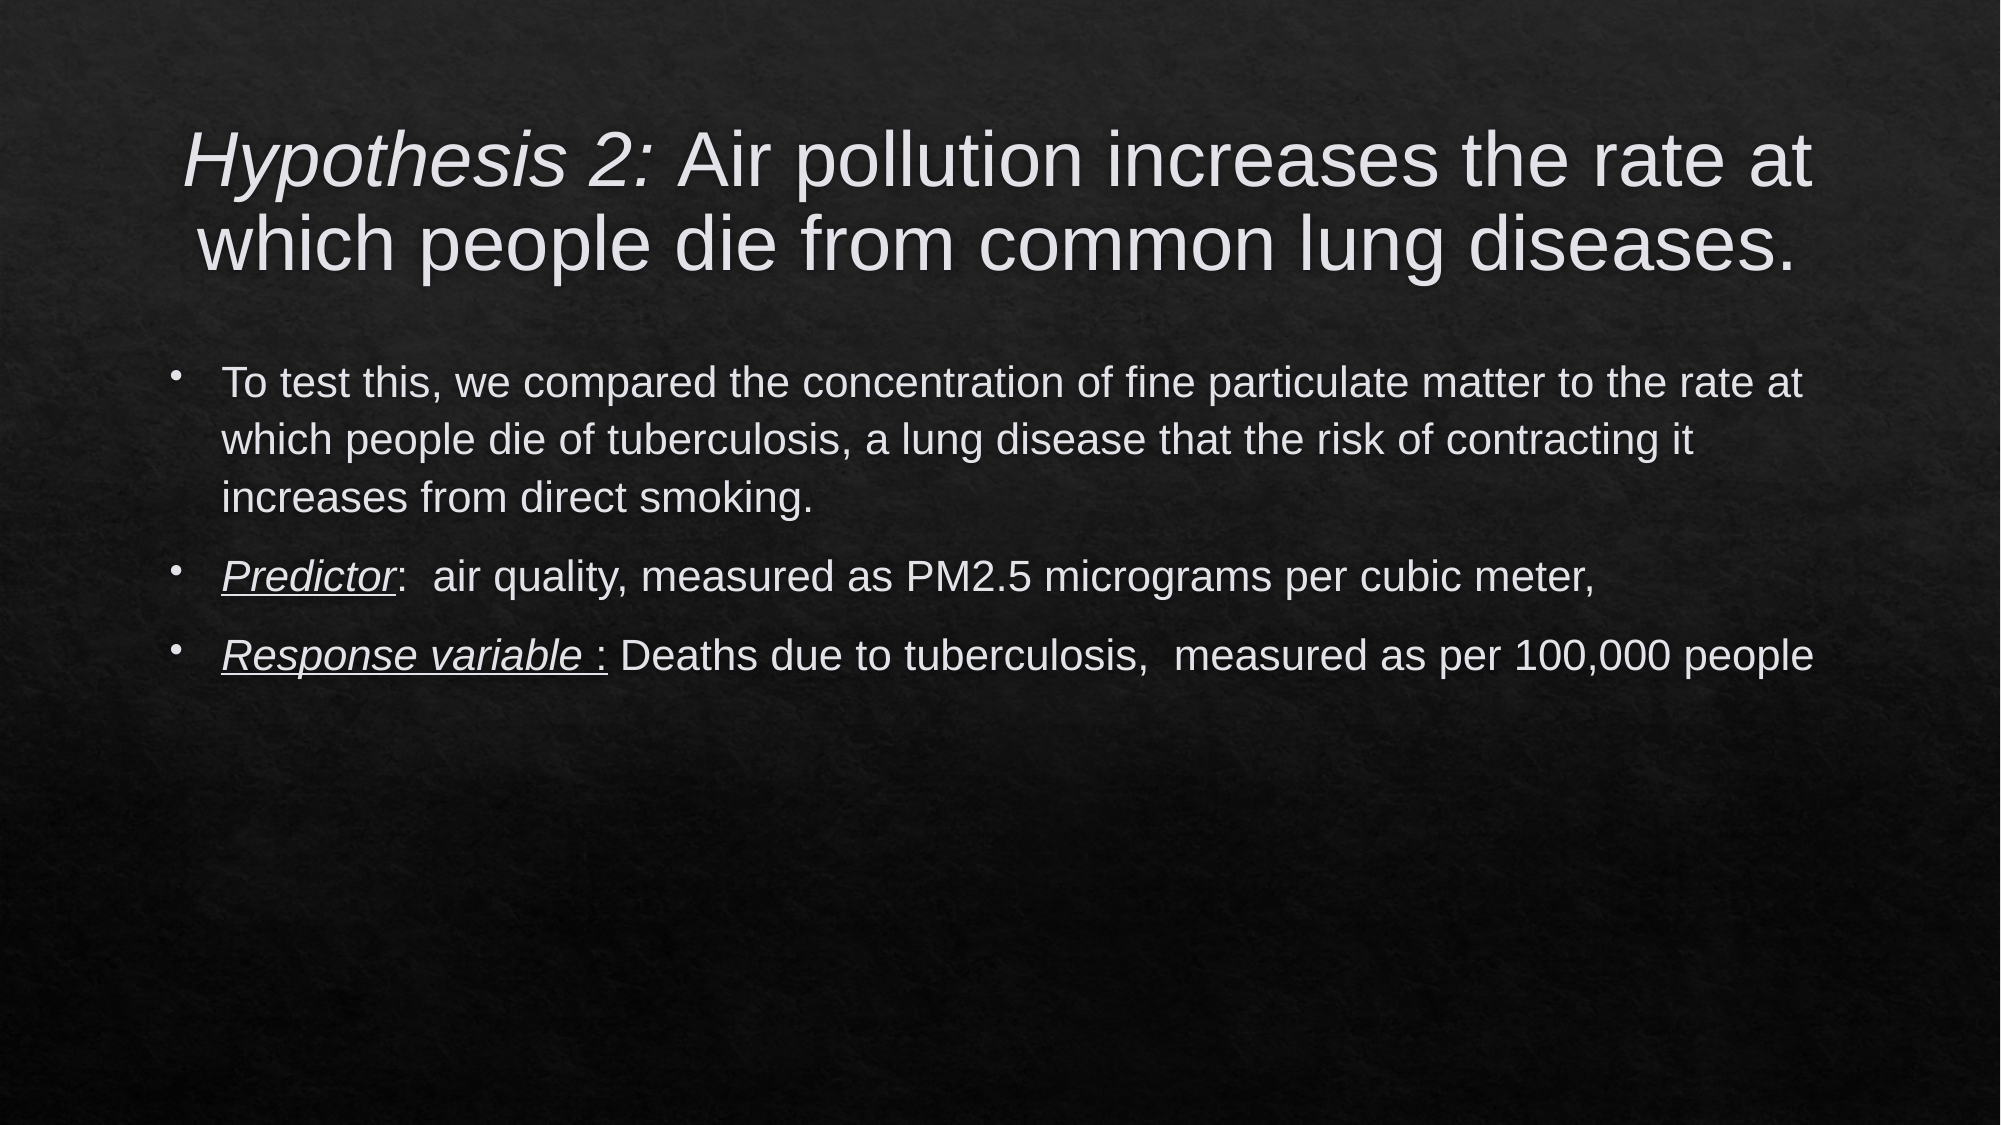

# Hypothesis 2: Air pollution increases the rate at which people die from common lung diseases.
To test this, we compared the concentration of fine particulate matter to the rate at which people die of tuberculosis, a lung disease that the risk of contracting it increases from direct smoking.
Predictor:  air quality, measured as PM2.5 micrograms per cubic meter,
Response variable : Deaths due to tuberculosis,  measured as per 100,000 people